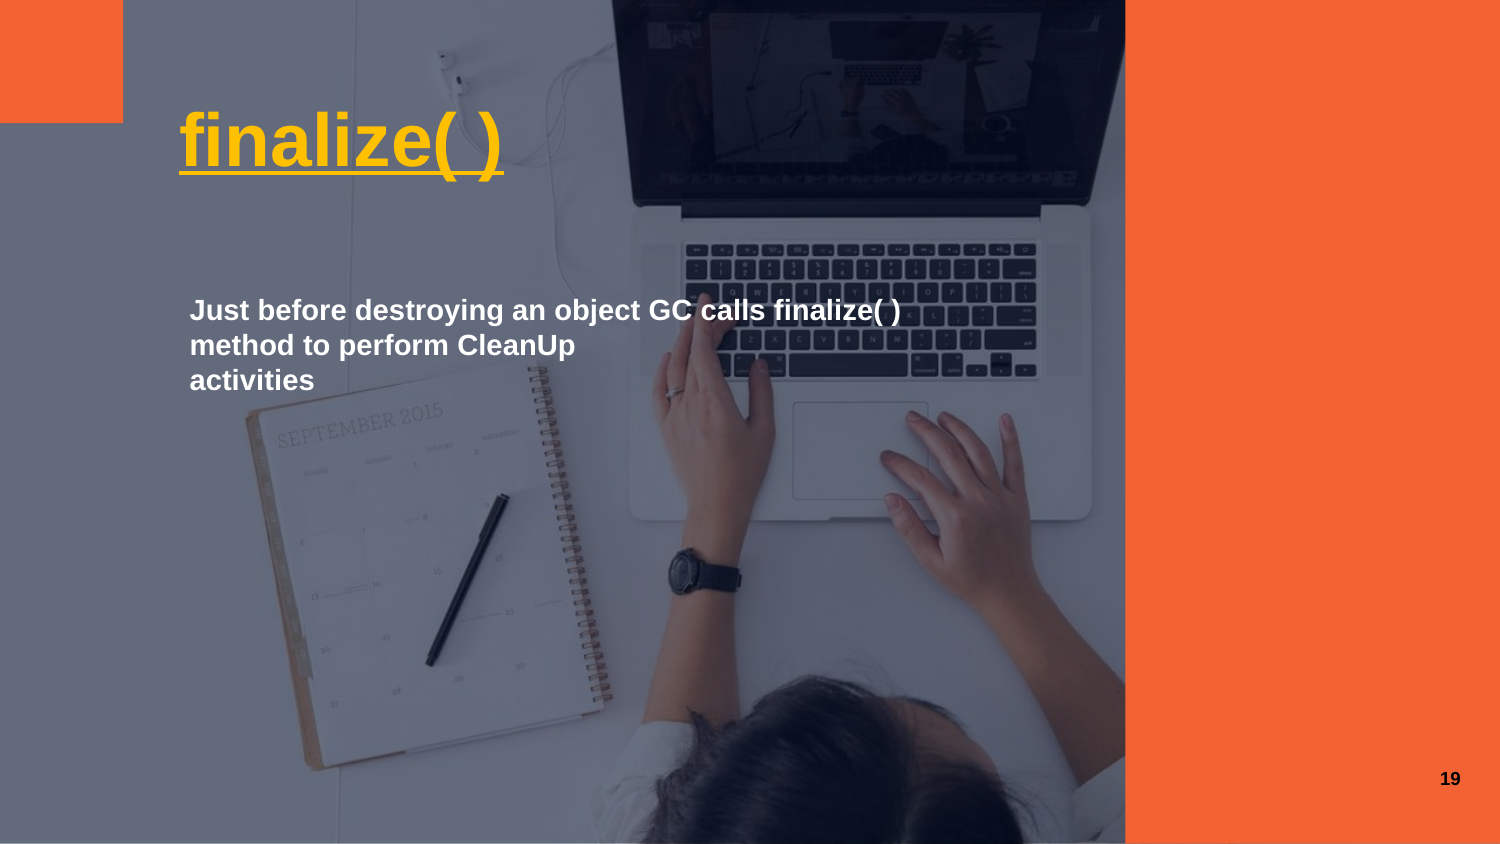

finalize( )
Just before destroying an object GC calls finalize( ) method to perform CleanUp
activities
19